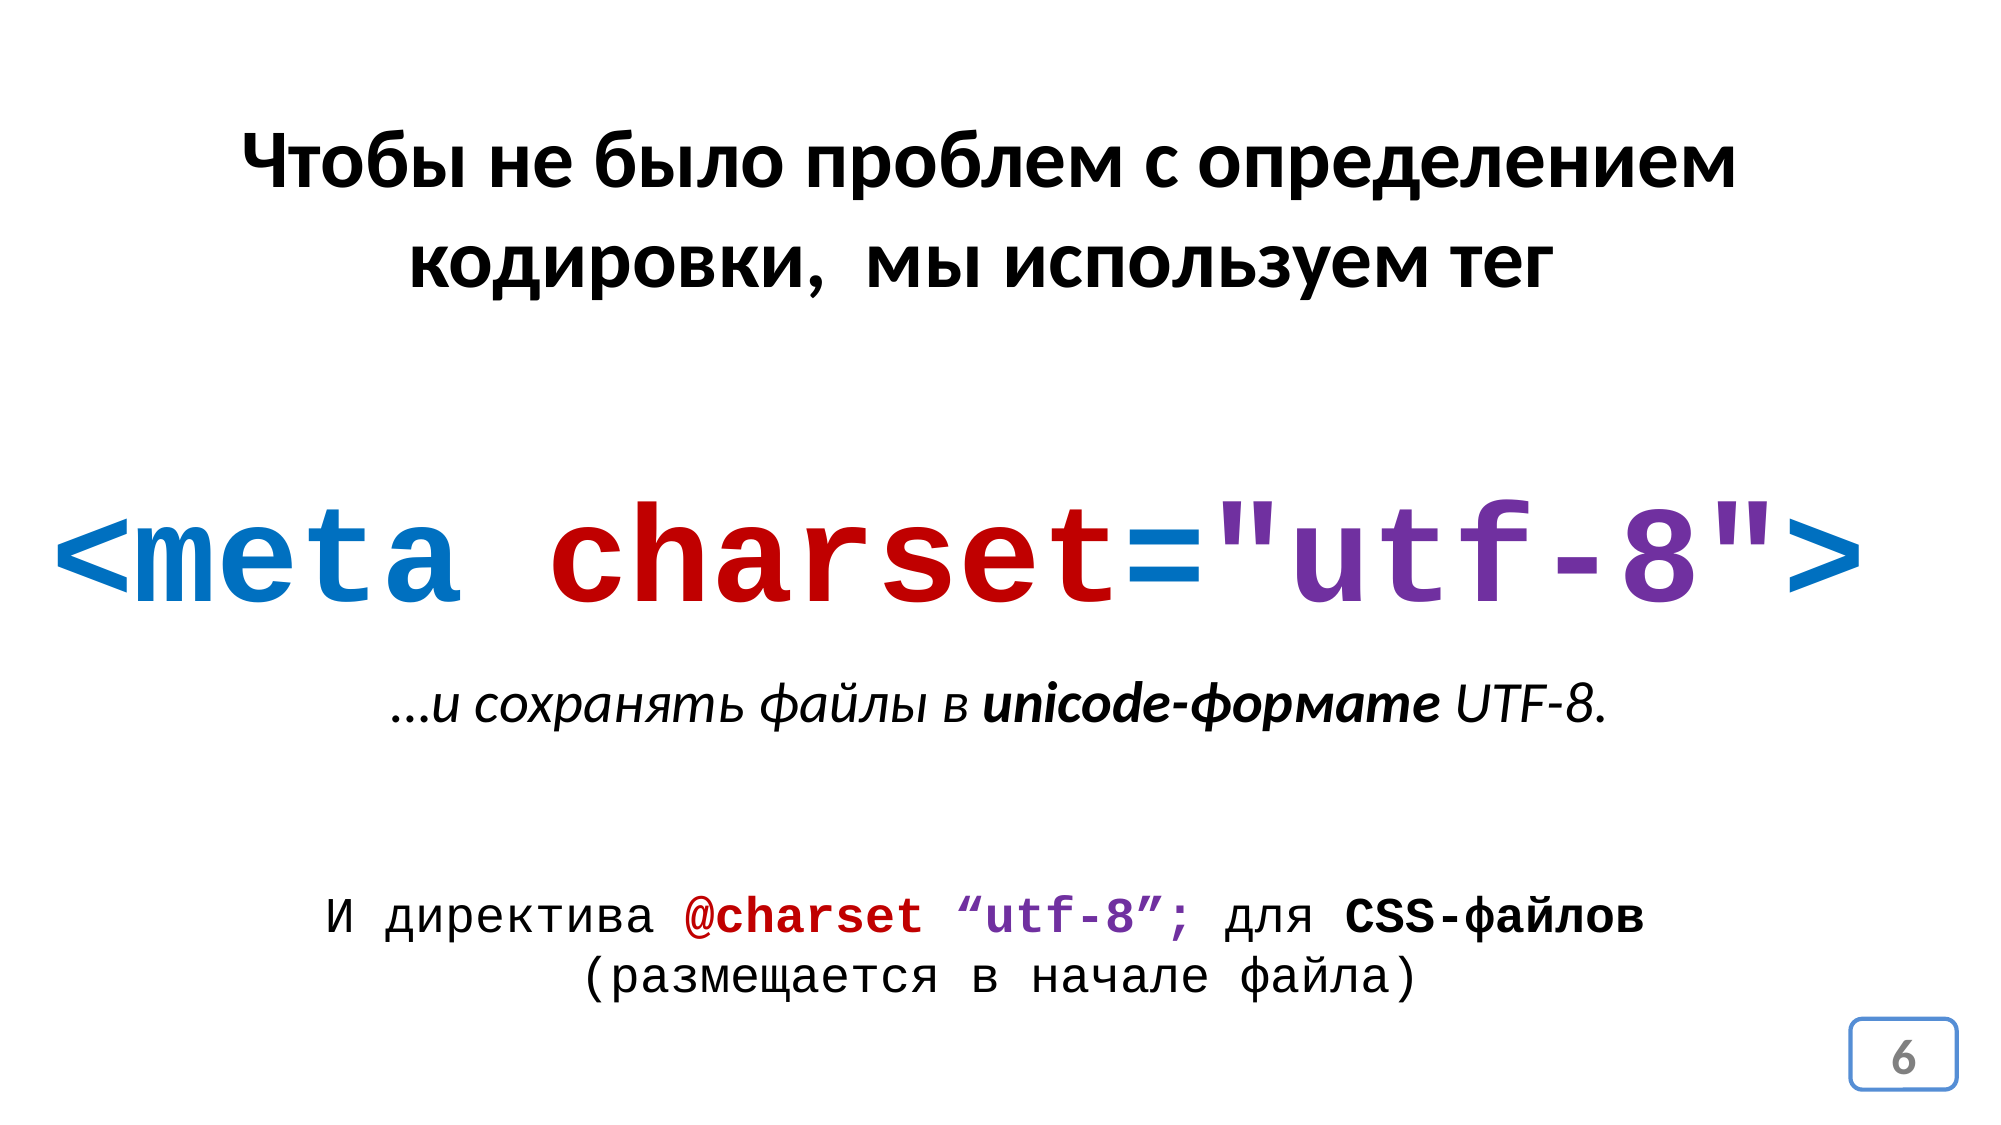

Чтобы не было проблем с определением
кодировки,  мы используем тег
<meta charset="utf-8">
…и сохранять файлы в unicode-формате UTF-8.
И директива @charset “utf-8”; для CSS-файлов
(размещается в начале файла)
6